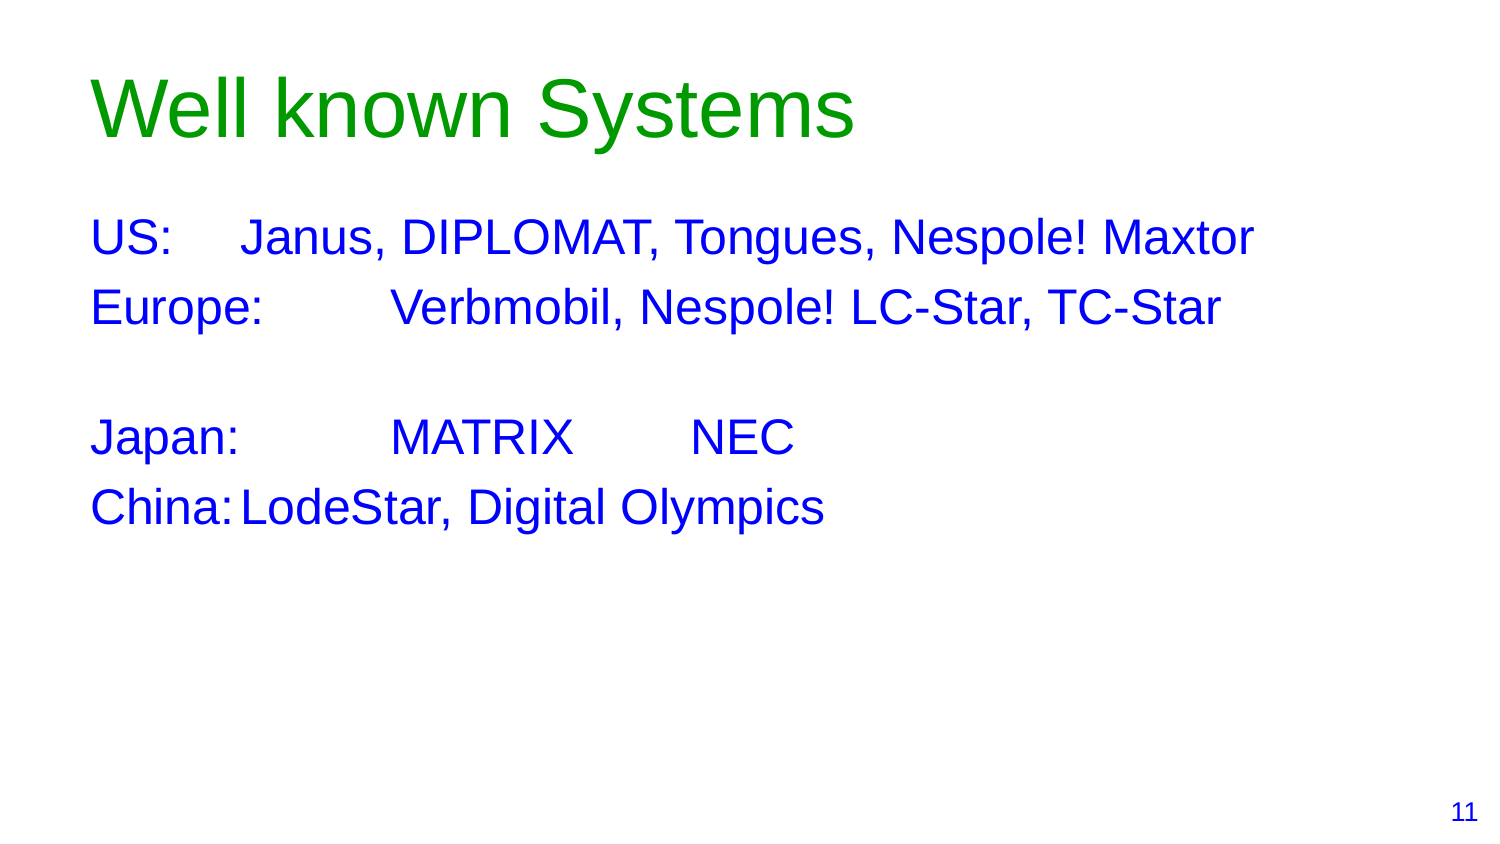

# Well known Systems
US:	Janus, DIPLOMAT, Tongues, Nespole! Maxtor
Europe:	Verbmobil, Nespole! LC-Star, TC-Star
Japan:	MATRIX	NEC
China:	LodeStar, Digital Olympics

11